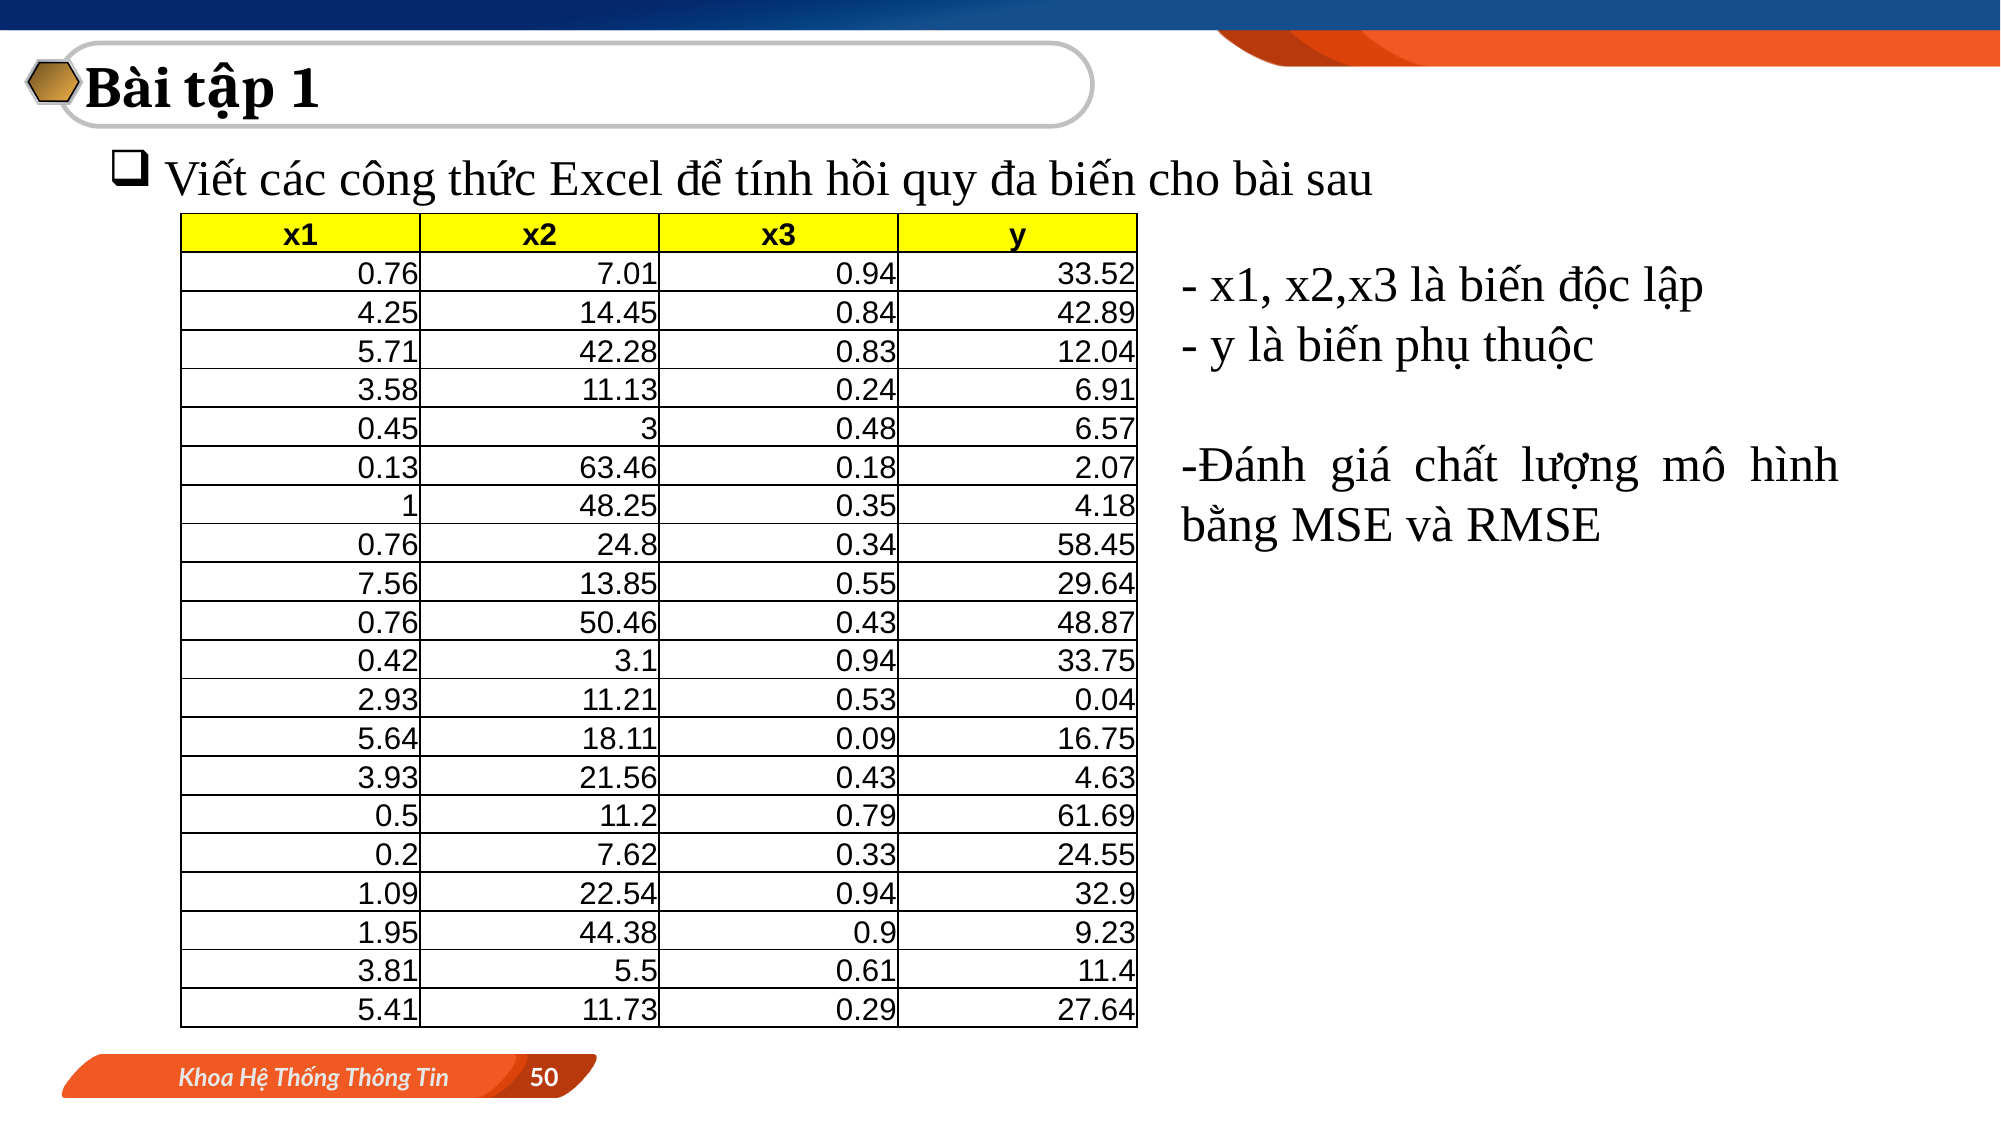

Bài tập 1

Viết các công thức Excel để tính hồi quy đa biến cho bài sau
| x1 | x2 | x3 | y |
| --- | --- | --- | --- |
| 0.76 | 7.01 | 0.94 | 33.52 |
| 4.25 | 14.45 | 0.84 | 42.89 |
| 5.71 | 42.28 | 0.83 | 12.04 |
| 3.58 | 11.13 | 0.24 | 6.91 |
| 0.45 | 3 | 0.48 | 6.57 |
| 0.13 | 63.46 | 0.18 | 2.07 |
| 1 | 48.25 | 0.35 | 4.18 |
| 0.76 | 24.8 | 0.34 | 58.45 |
| 7.56 | 13.85 | 0.55 | 29.64 |
| 0.76 | 50.46 | 0.43 | 48.87 |
| 0.42 | 3.1 | 0.94 | 33.75 |
| 2.93 | 11.21 | 0.53 | 0.04 |
| 5.64 | 18.11 | 0.09 | 16.75 |
| 3.93 | 21.56 | 0.43 | 4.63 |
| 0.5 | 11.2 | 0.79 | 61.69 |
| 0.2 | 7.62 | 0.33 | 24.55 |
| 1.09 | 22.54 | 0.94 | 32.9 |
| 1.95 | 44.38 | 0.9 | 9.23 |
| 3.81 | 5.5 | 0.61 | 11.4 |
| 5.41 | 11.73 | 0.29 | 27.64 |
- x1, x2,x3 là biến độc lập
- y là biến phụ thuộc

-Đánh giá chất lượng mô hình bằng MSE và RMSE
50
Khoa Hệ Thống Thông Tin